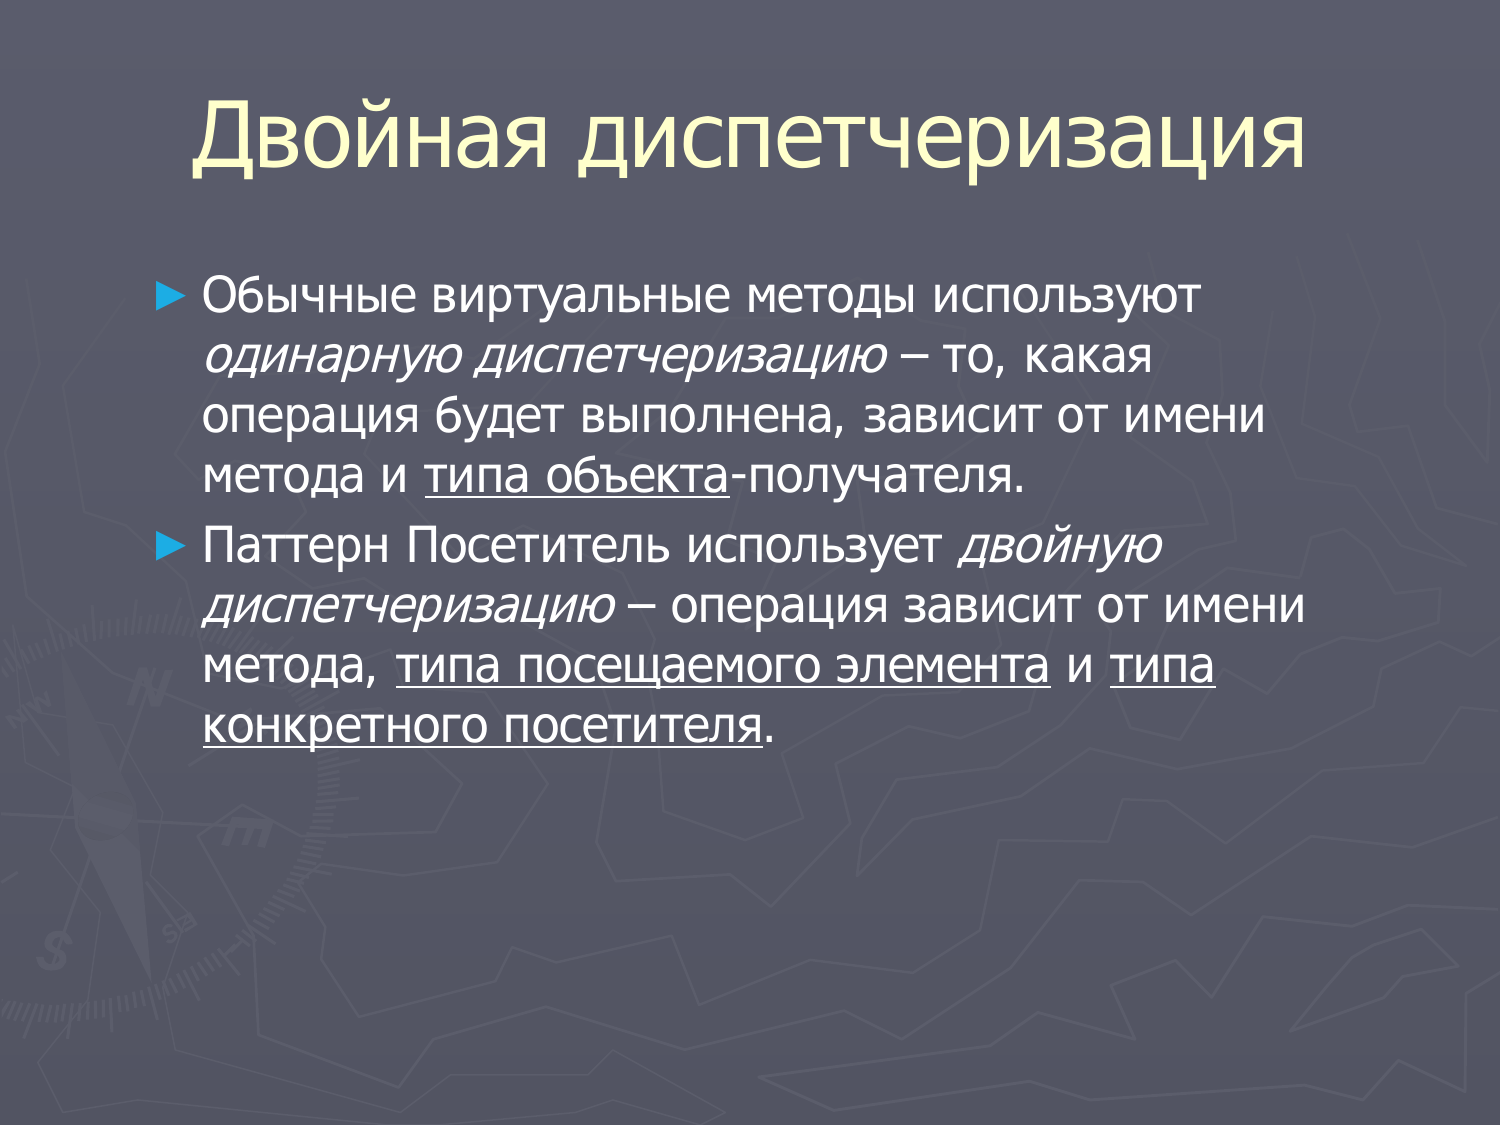

# Двойная диспетчеризация
Обычные виртуальные методы используют одинарную диспетчеризацию – то, какая операция будет выполнена, зависит от имени метода и типа объекта-получателя.
Паттерн Посетитель использует двойную диспетчеризацию – операция зависит от имени метода, типа посещаемого элемента и типа конкретного посетителя.